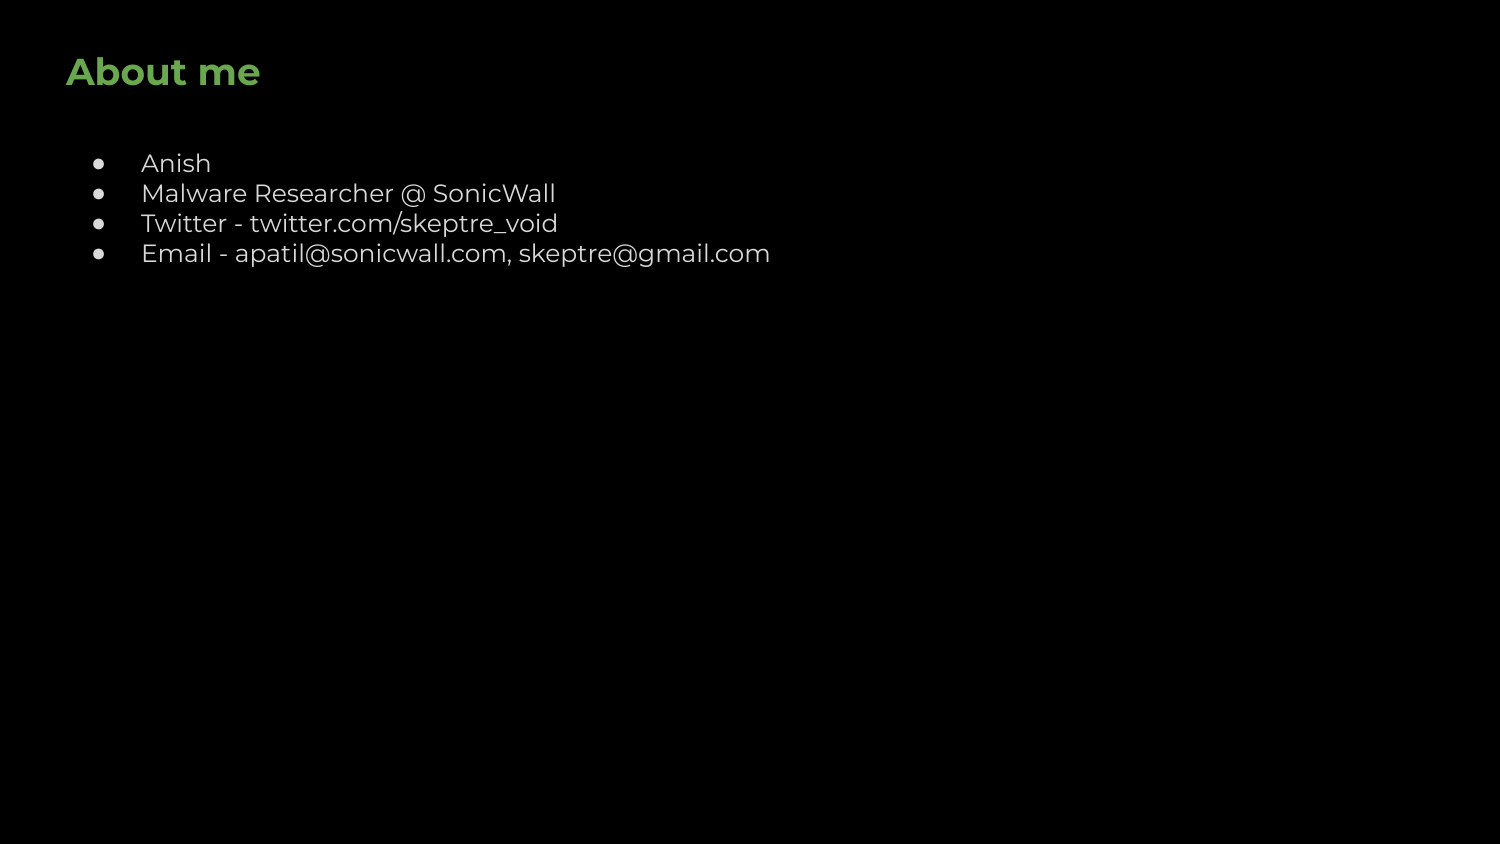

About me
#

Anish
Malware Researcher @ SonicWall
Twitter - twitter.com/skeptre_void
Email - apatil@sonicwall.com, skeptre@gmail.com